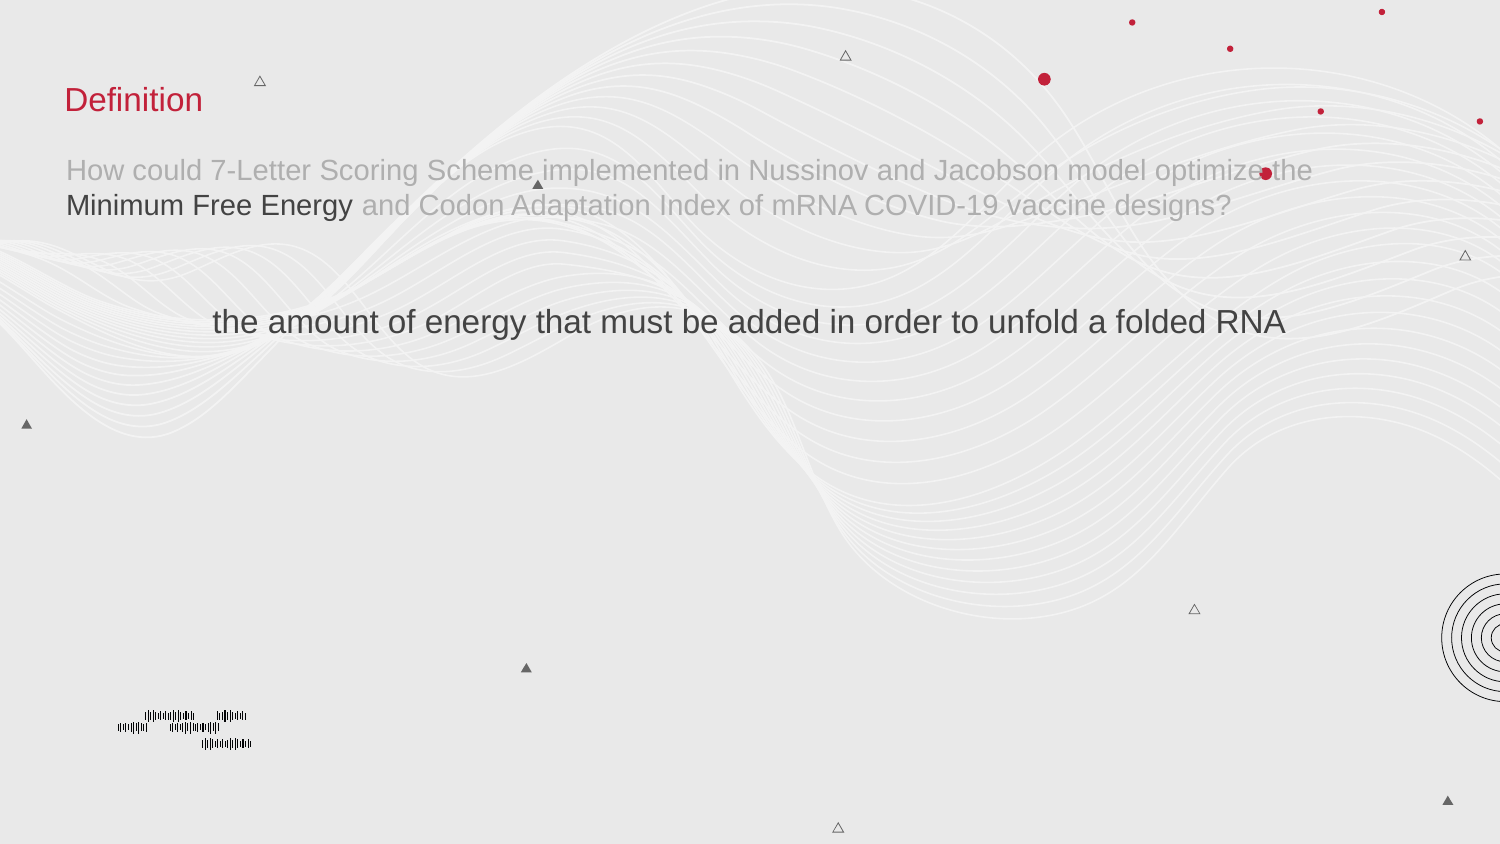

# Definition
How could 7-Letter Scoring Scheme implemented in Nussinov and Jacobson model optimize the Minimum Free Energy and Codon Adaptation Index of mRNA COVID-19 vaccine designs?
the amount of energy that must be added in order to unfold a folded RNA